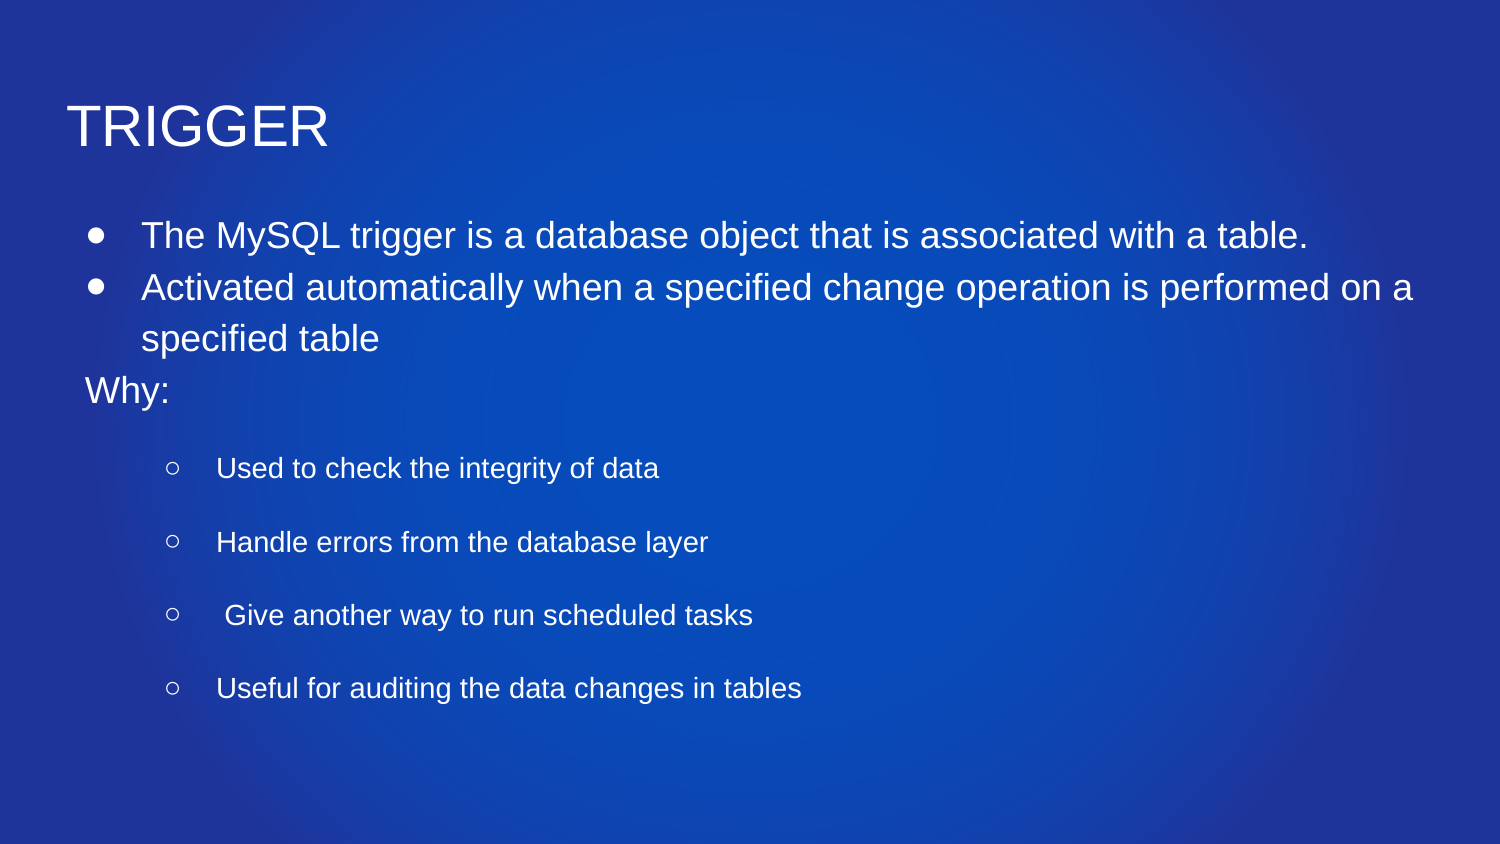

# TRIGGER
The MySQL trigger is a database object that is associated with a table.
Activated automatically when a specified change operation is performed on a specified table
Why:
Used to check the integrity of data
Handle errors from the database layer
 Give another way to run scheduled tasks
Useful for auditing the data changes in tables